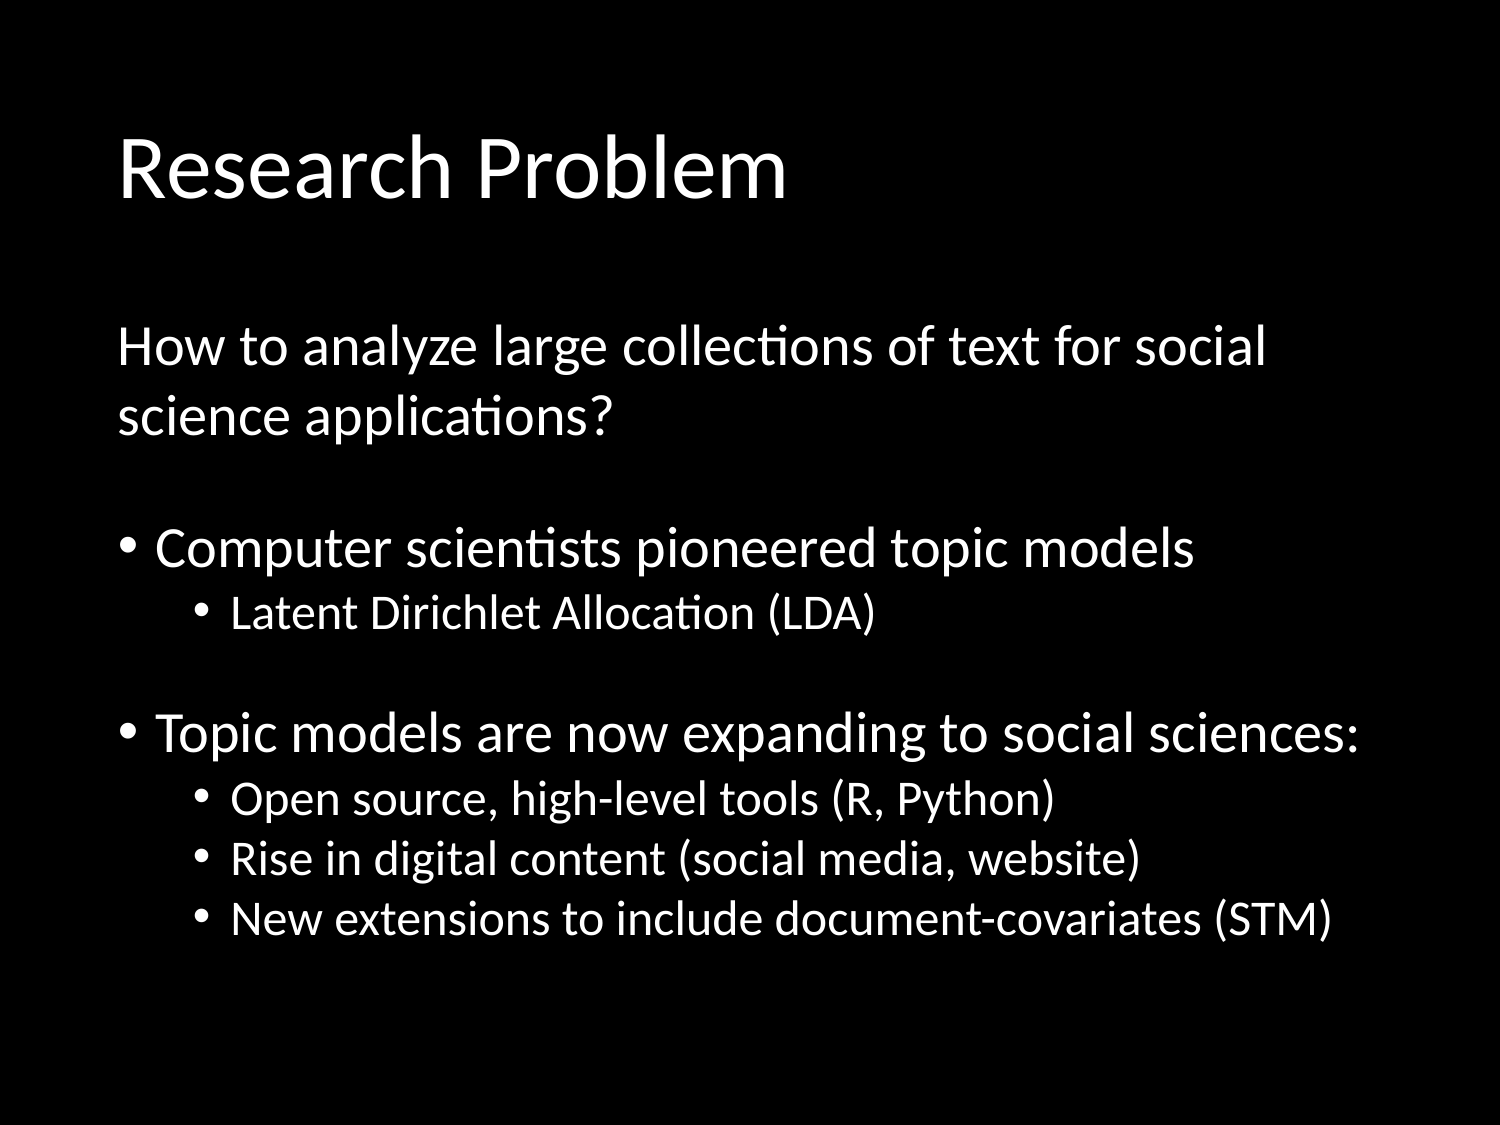

Research Problem
How to analyze large collections of text for social science applications?

Computer scientists pioneered topic models
Latent Dirichlet Allocation (LDA)

Topic models are now expanding to social sciences:
Open source, high-level tools (R, Python)
Rise in digital content (social media, website)
New extensions to include document-covariates (STM)